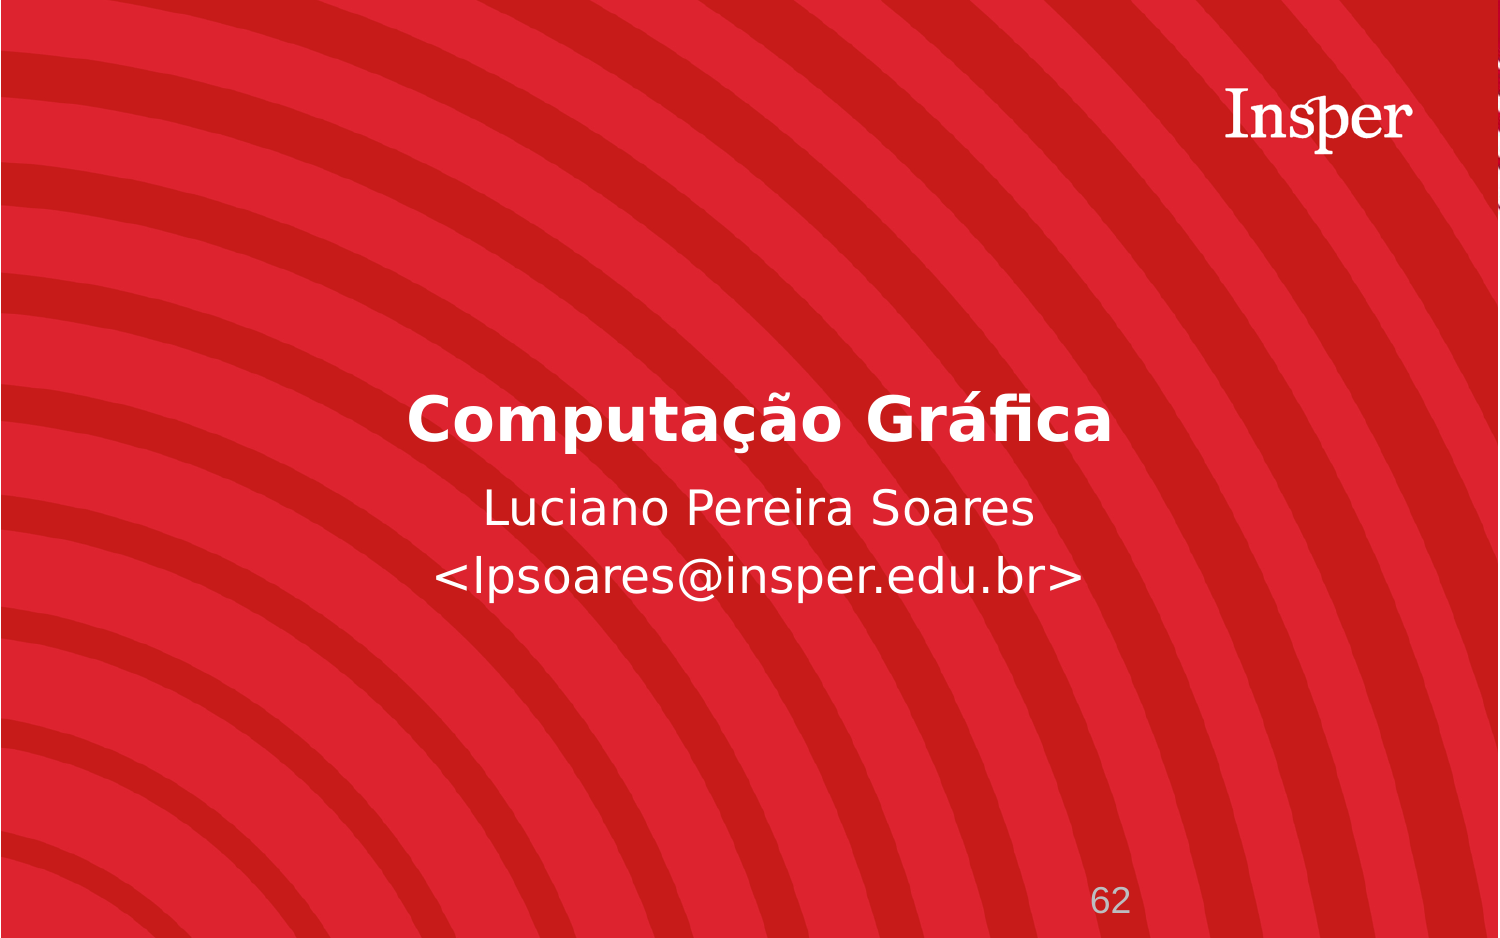

Computação Gráfica
Luciano Pereira Soares
<lpsoares@insper.edu.br>
62